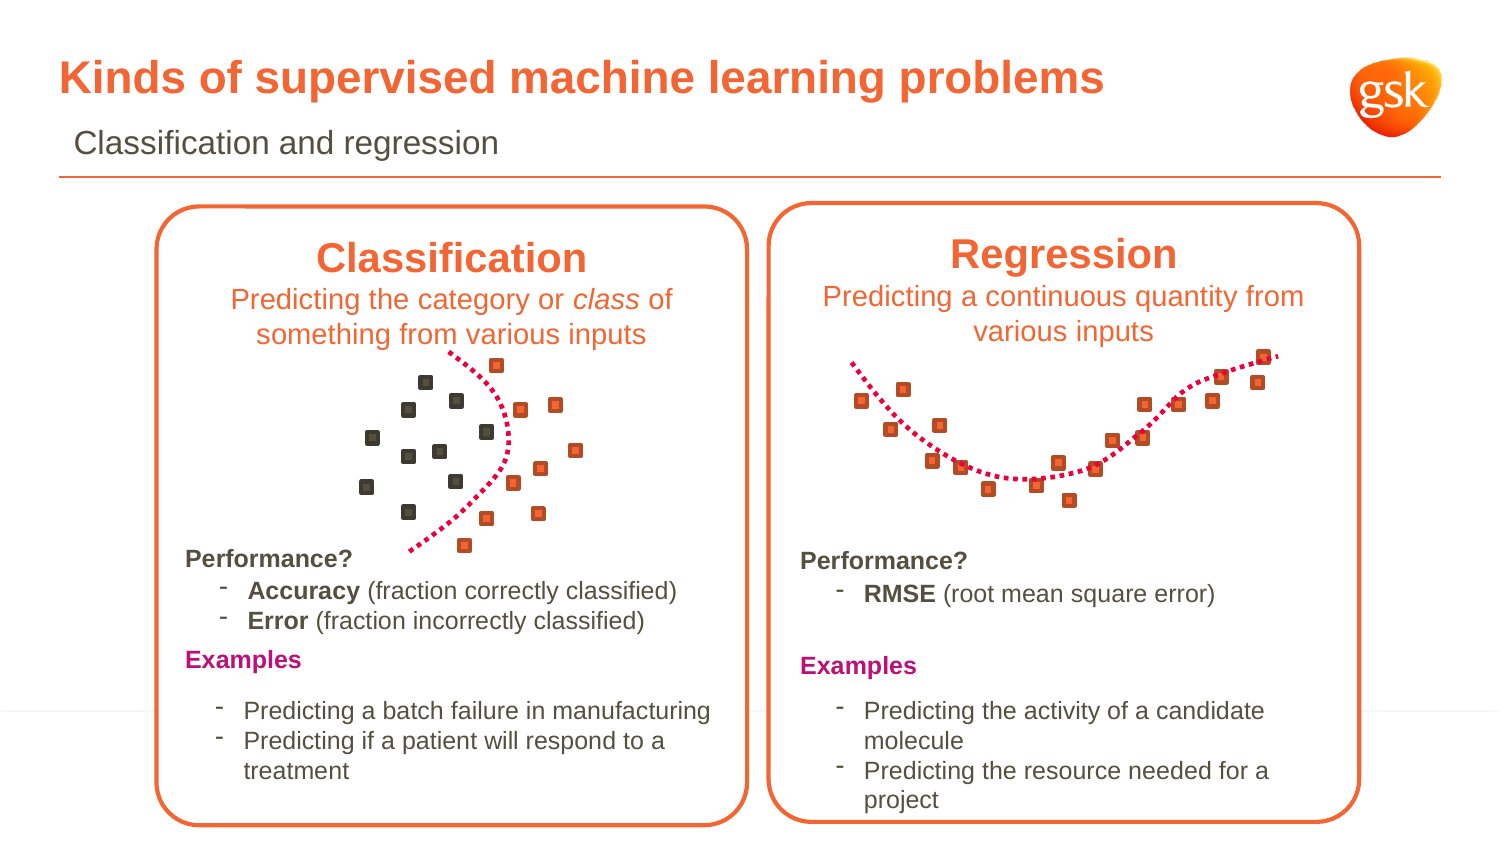

# Kinds of supervised machine learning problems
Classification and regression
Regression
Predicting a continuous quantity from various inputs
Classification
Predicting the category or class of something from various inputs

Performance?
Performance?

Accuracy (fraction correctly classified)
Error (fraction incorrectly classified)
RMSE (root mean square error)
Examples
Examples
Predicting a batch failure in manufacturing
Predicting if a patient will respond to a treatment
Predicting the activity of a candidate molecule
Predicting the resource needed for a project